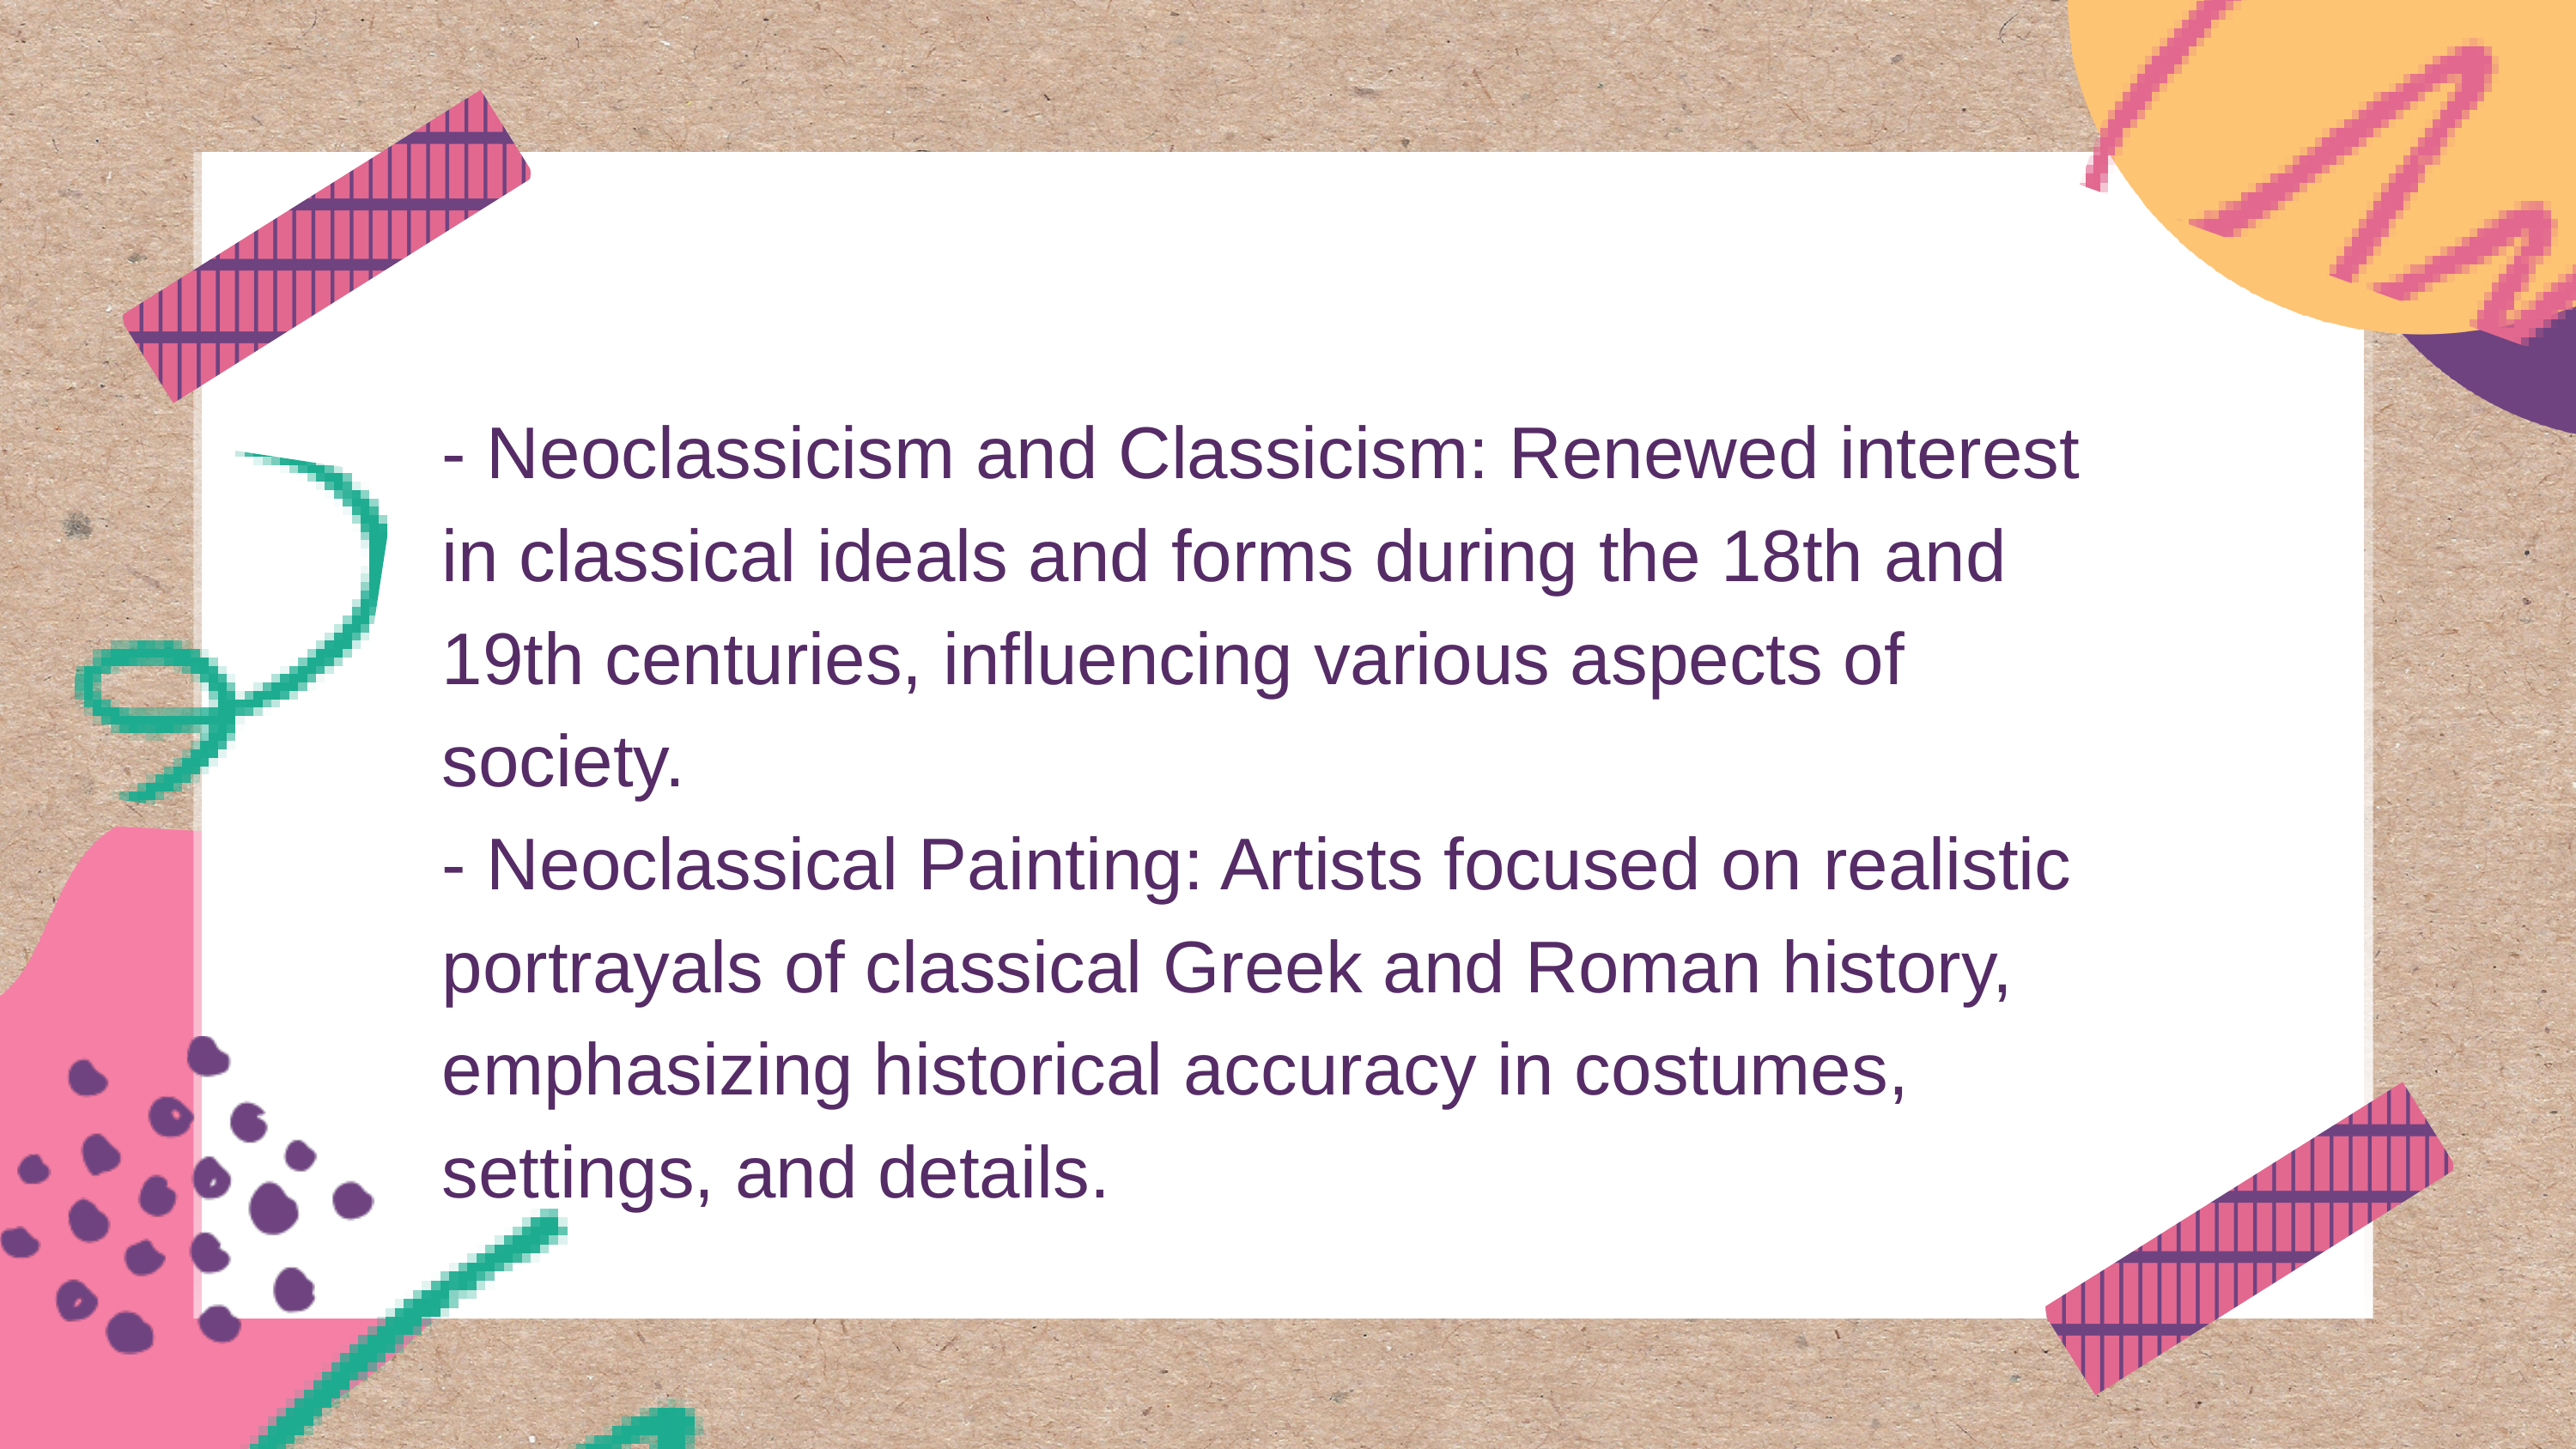

- Neoclassicism and Classicism: Renewed interest in classical ideals and forms during the 18th and 19th centuries, influencing various aspects of society.
- Neoclassical Painting: Artists focused on realistic portrayals of classical Greek and Roman history, emphasizing historical accuracy in costumes, settings, and details.